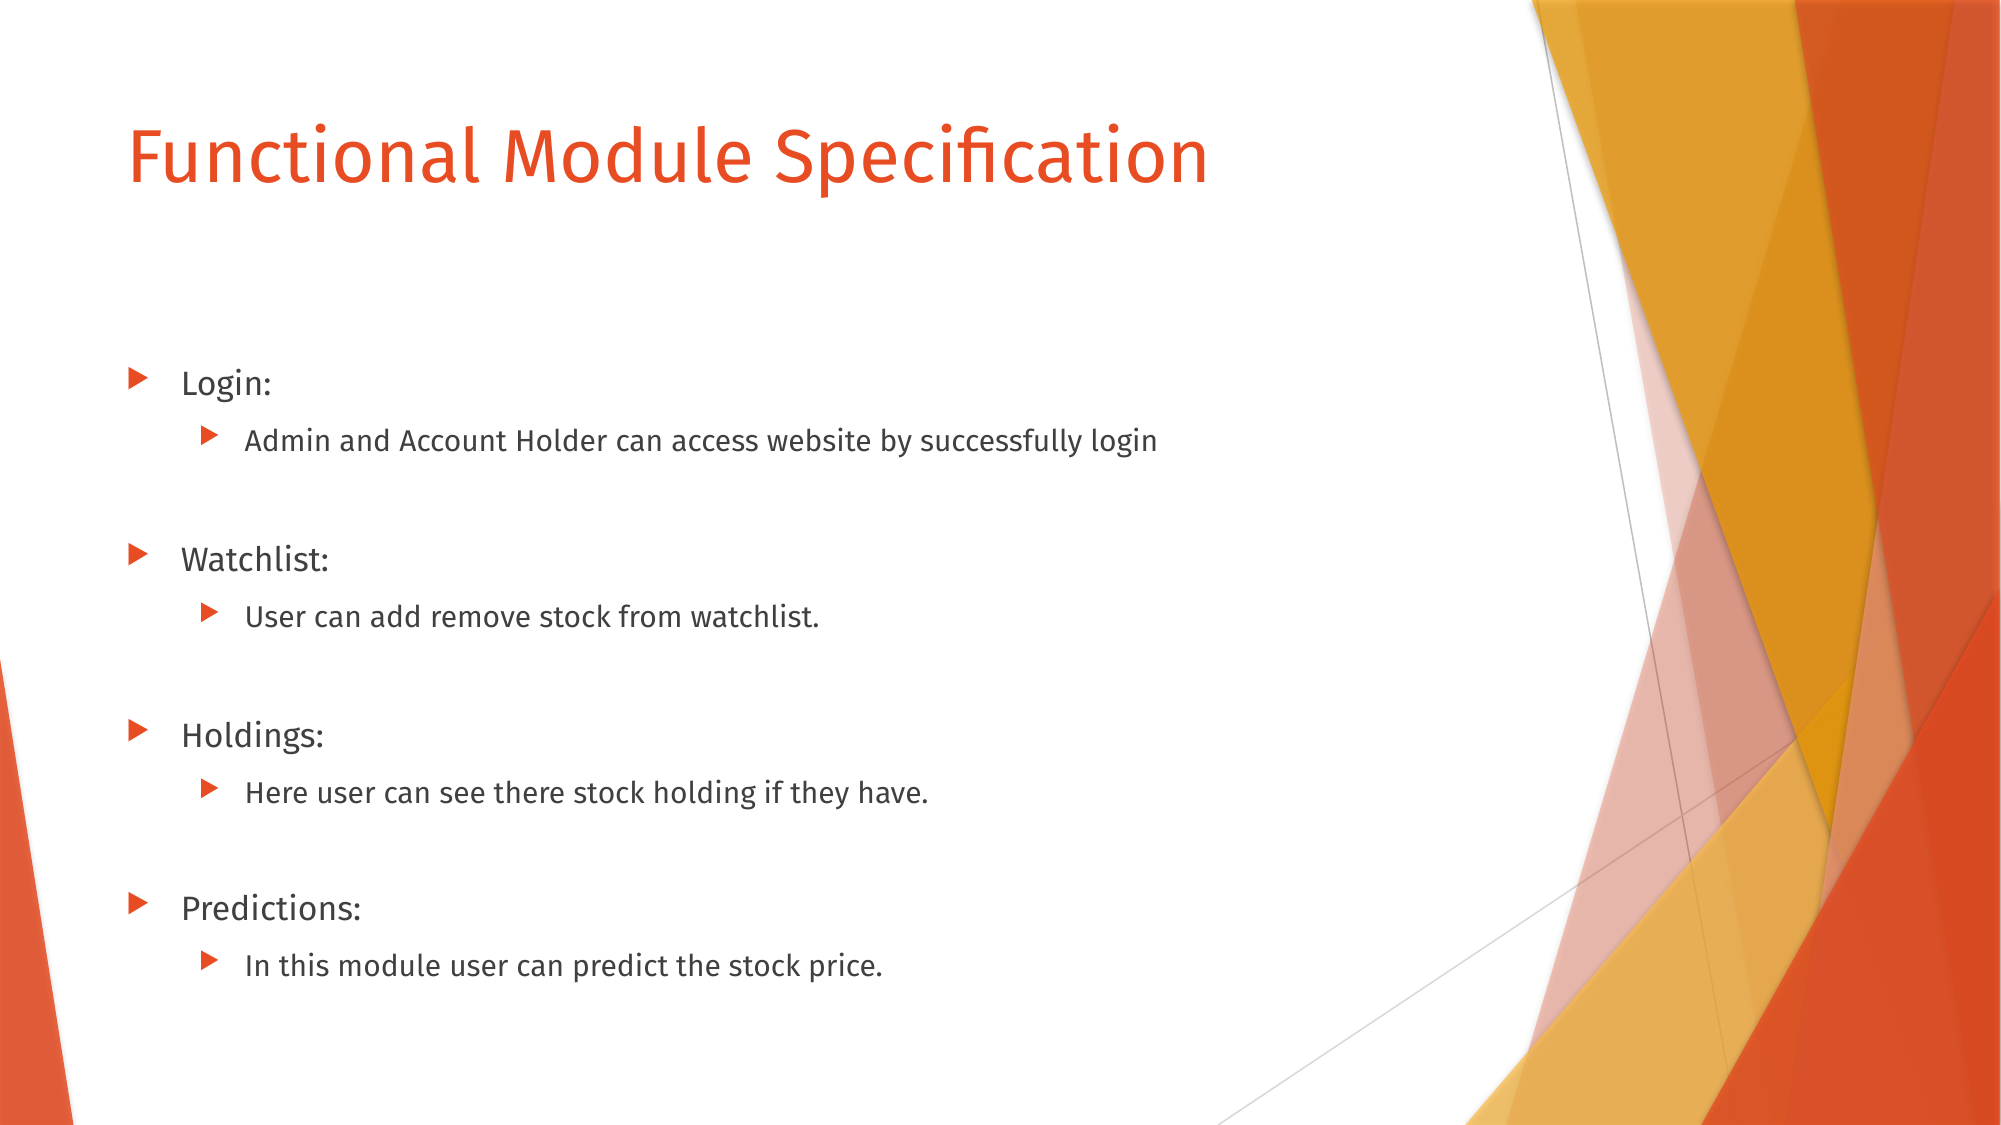

# Functional Module Specification
Login:
Admin and Account Holder can access website by successfully login

Watchlist:
User can add remove stock from watchlist.

Holdings:
Here user can see there stock holding if they have.

Predictions:
In this module user can predict the stock price.